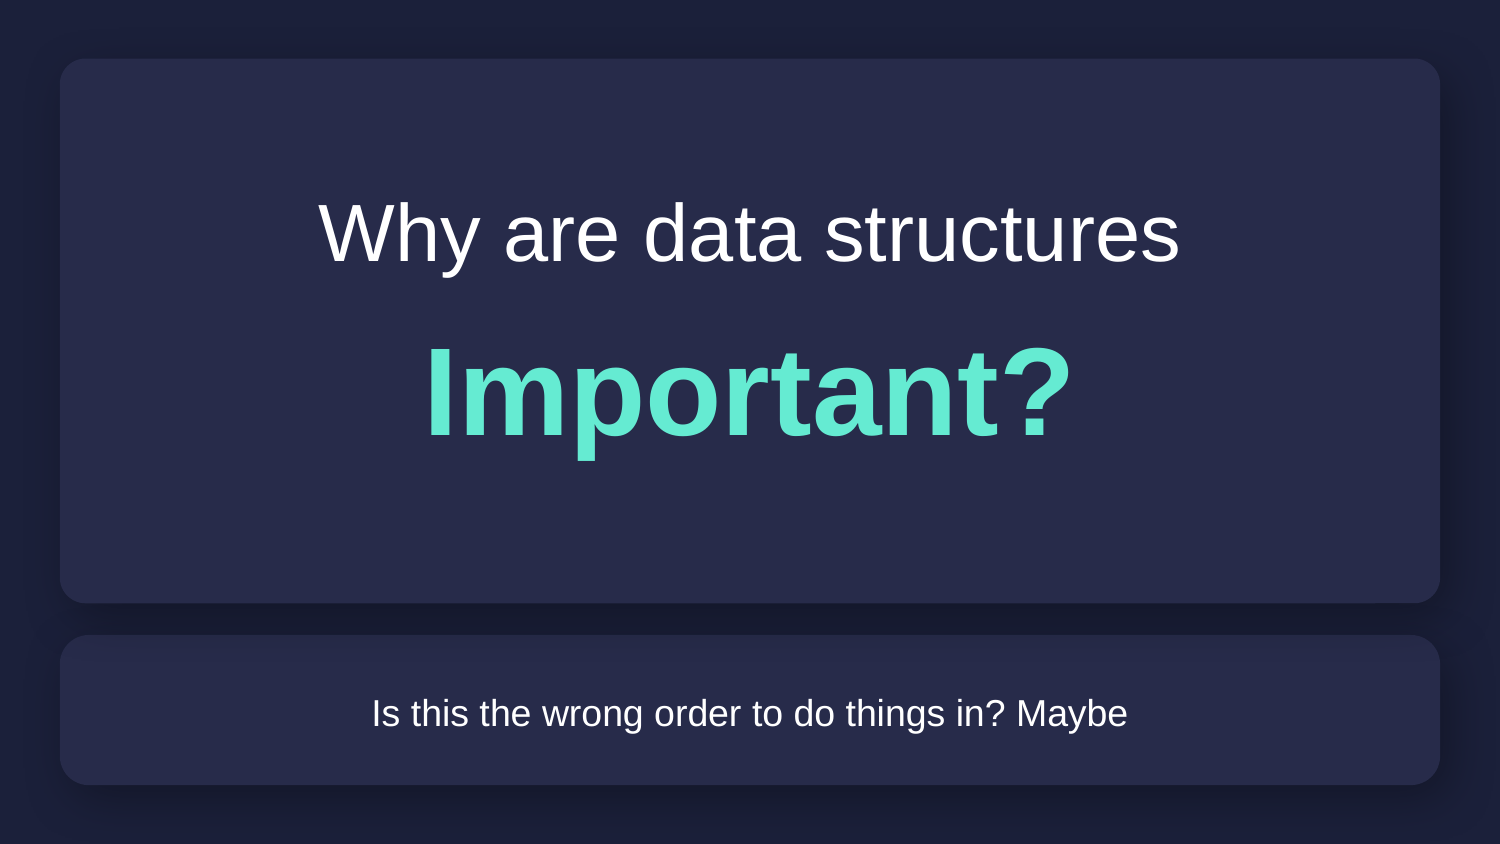

Why are data structures
Important?
# Is this the wrong order to do things in? Maybe